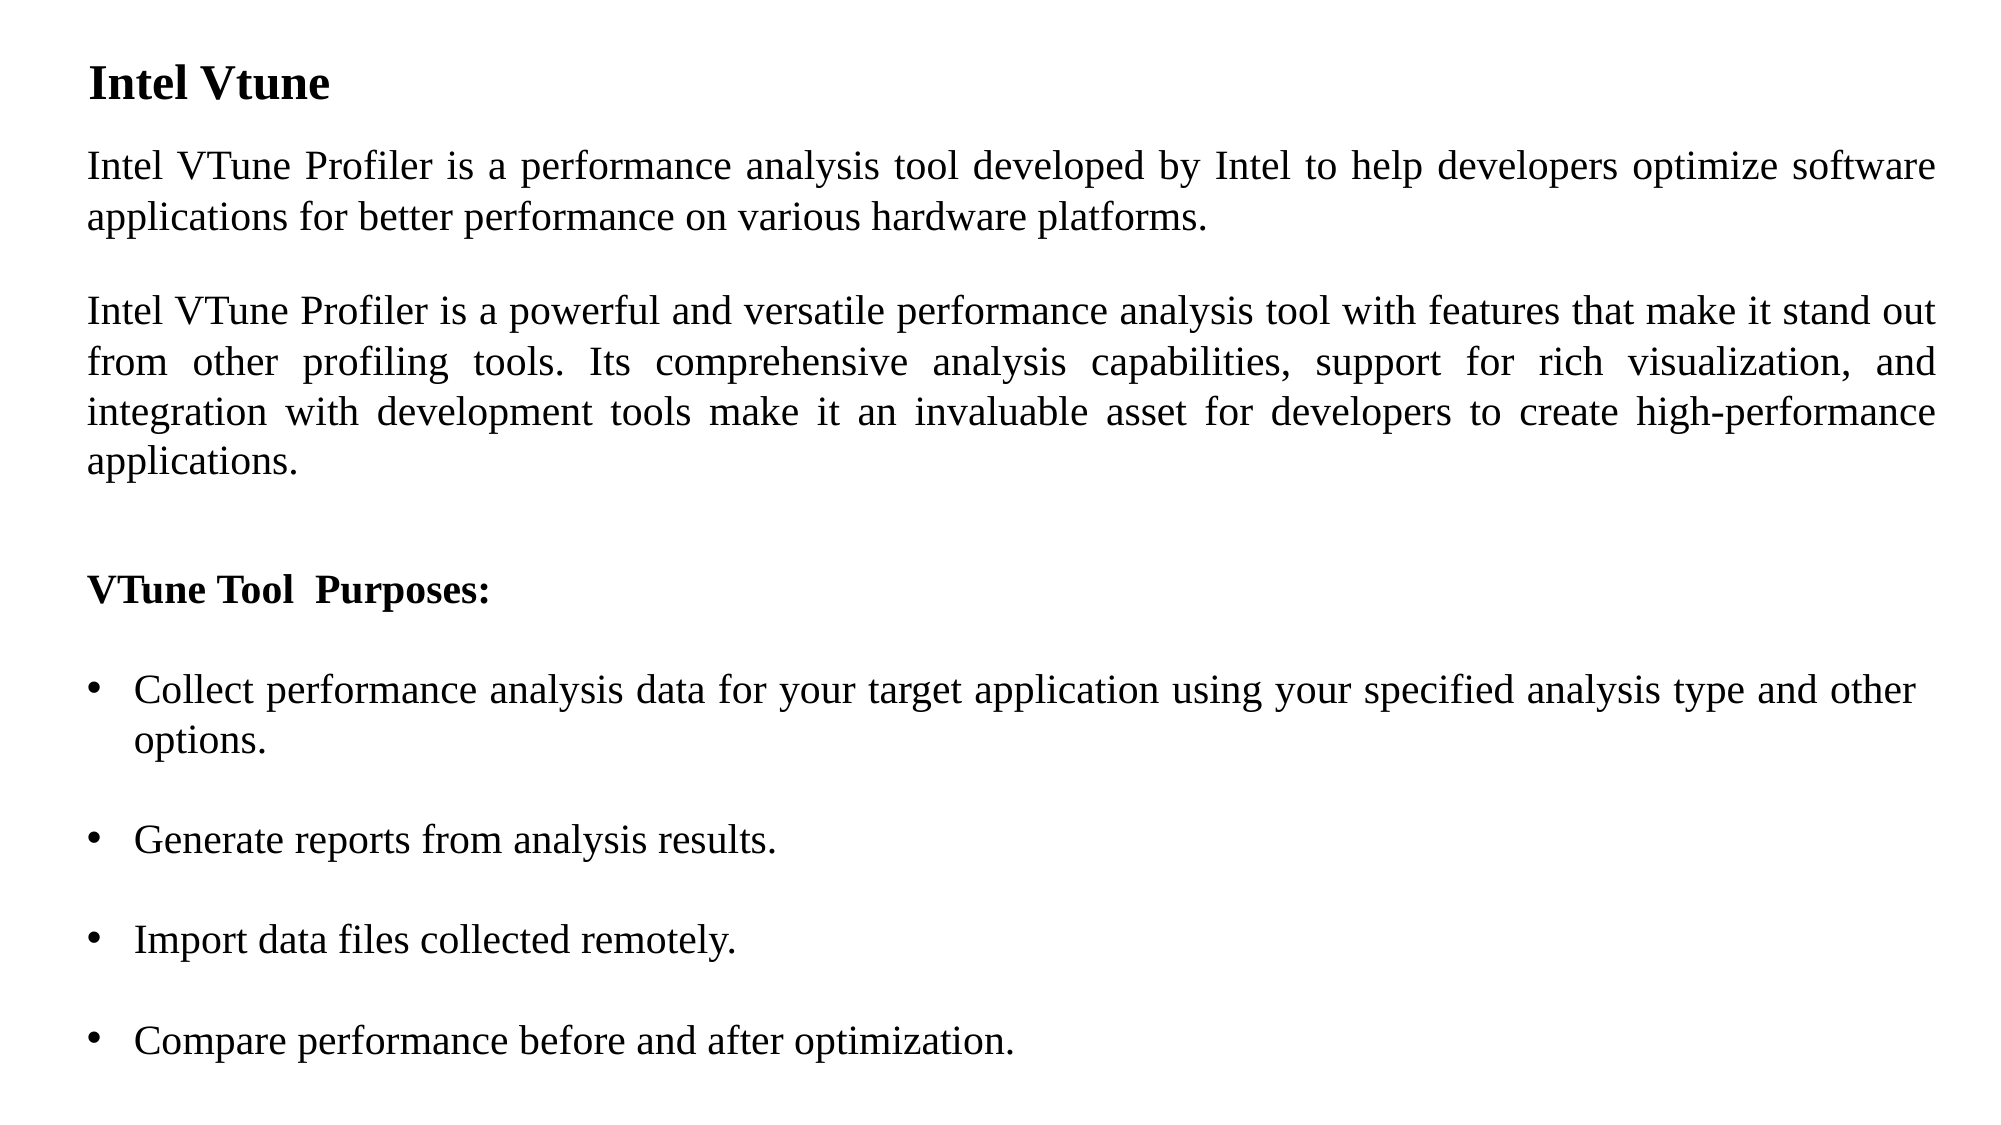

Intel Vtune
Intel VTune Profiler is a performance analysis tool developed by Intel to help developers optimize software applications for better performance on various hardware platforms.

Intel VTune Profiler is a powerful and versatile performance analysis tool with features that make it stand out from other profiling tools. Its comprehensive analysis capabilities, support for rich visualization, and integration with development tools make it an invaluable asset for developers to create high-performance applications.
VTune Tool  Purposes:

Collect performance analysis data for your target application using your specified analysis type and other options.

Generate reports from analysis results.

Import data files collected remotely.

Compare performance before and after optimization.